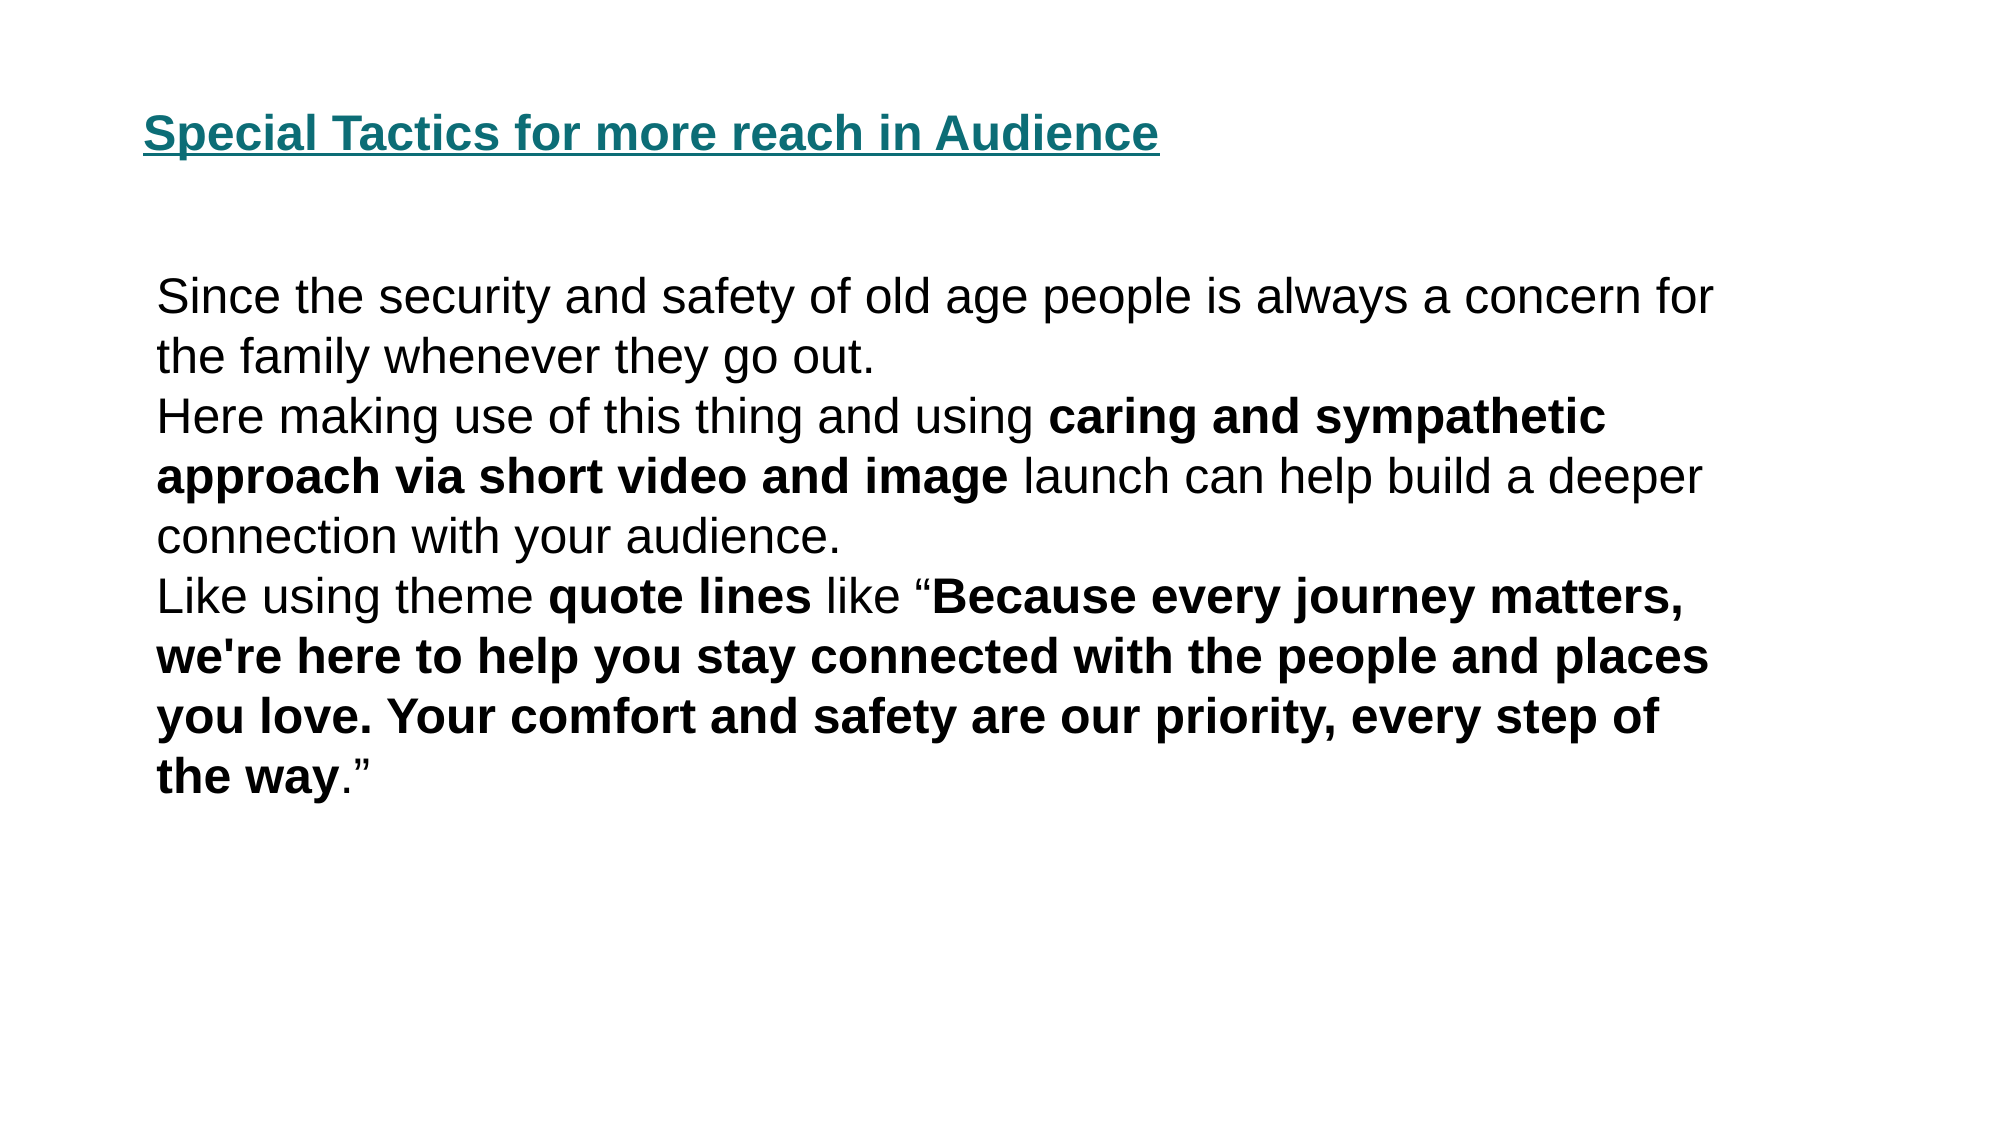

Special Tactics for more reach in Audience
Since the security and safety of old age people is always a concern for the family whenever they go out.
Here making use of this thing and using caring and sympathetic approach via short video and image launch can help build a deeper connection with your audience.
Like using theme quote lines like “Because every journey matters, we're here to help you stay connected with the people and places you love. Your comfort and safety are our priority, every step of the way.”